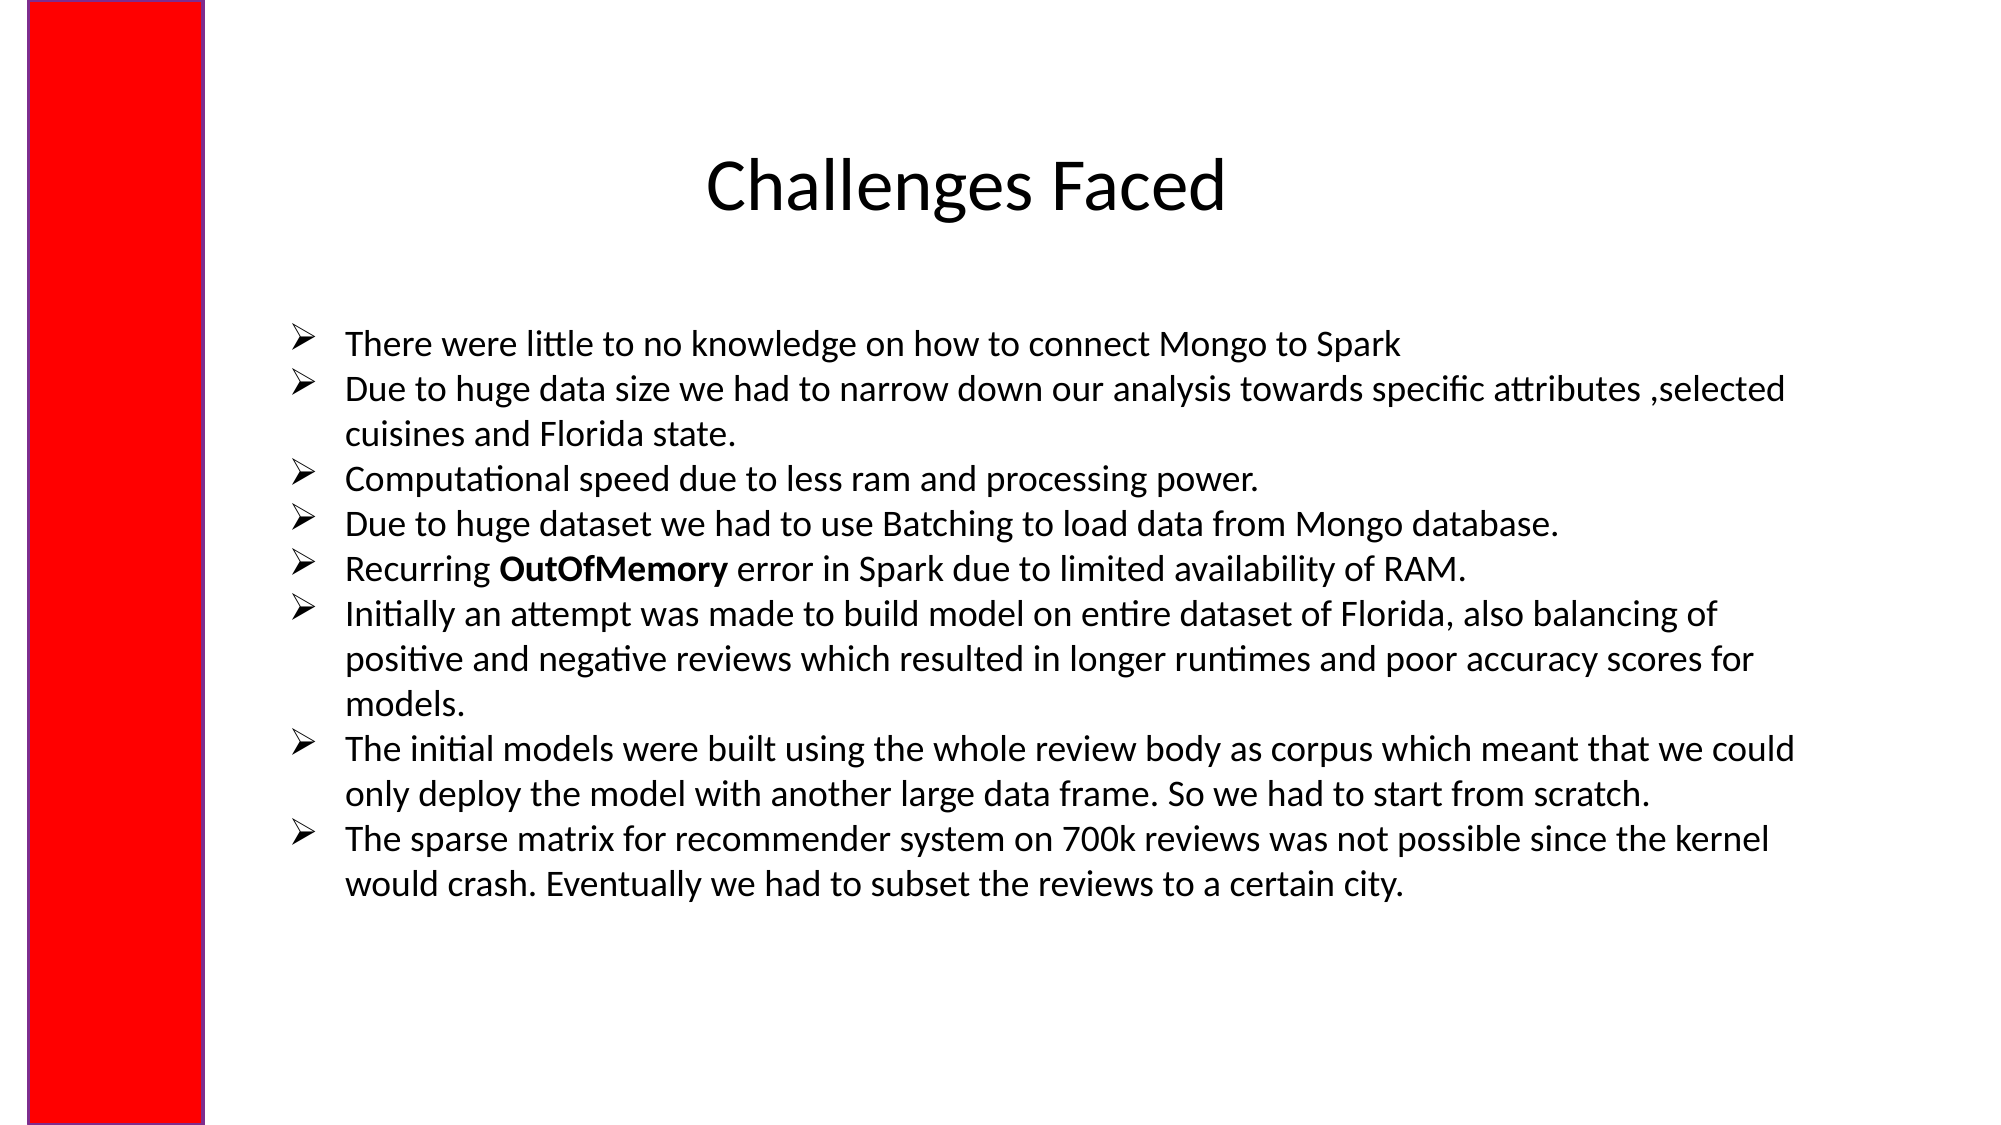

Challenges Faced

There were little to no knowledge on how to connect Mongo to Spark
Due to huge data size we had to narrow down our analysis towards specific attributes ,selected cuisines and Florida state.
Computational speed due to less ram and processing power.
Due to huge dataset we had to use Batching to load data from Mongo database.
Recurring OutOfMemory error in Spark due to limited availability of RAM.
Initially an attempt was made to build model on entire dataset of Florida, also balancing of positive and negative reviews which resulted in longer runtimes and poor accuracy scores for models.
The initial models were built using the whole review body as corpus which meant that we could only deploy the model with another large data frame. So we had to start from scratch.
The sparse matrix for recommender system on 700k reviews was not possible since the kernel would crash. Eventually we had to subset the reviews to a certain city.